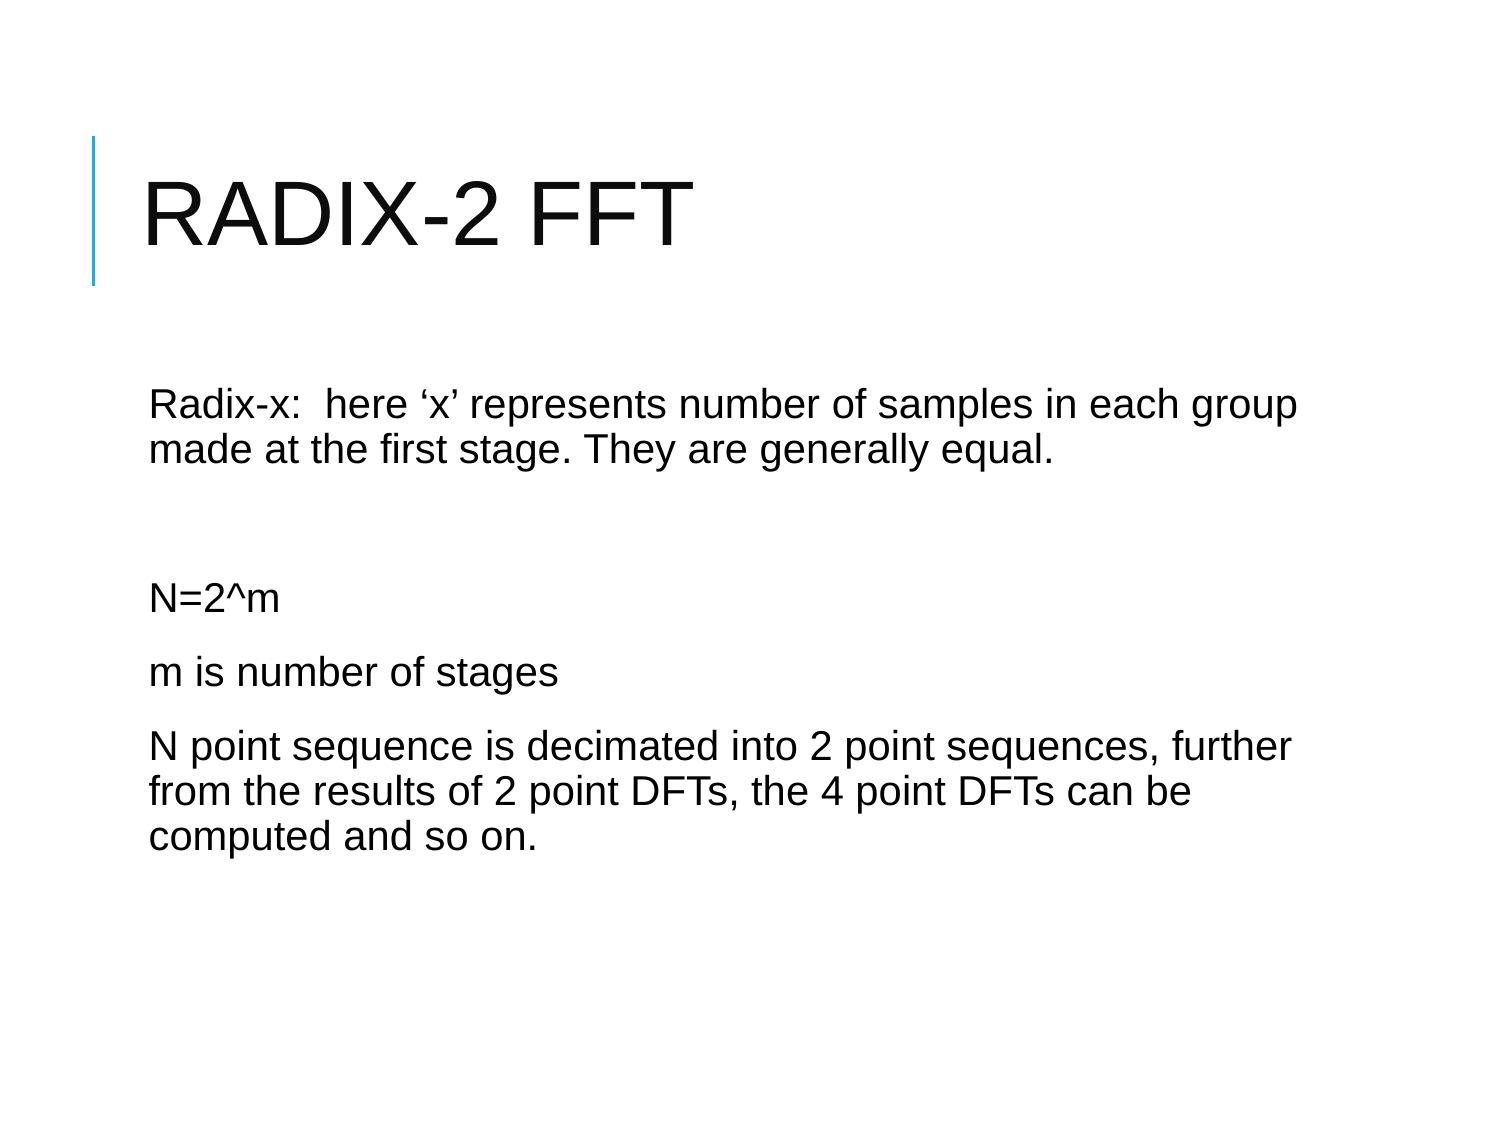

# RADIX-2 FFT
Radix-x:  here ‘x’ represents number of samples in each group made at the first stage. They are generally equal.

N=2^m
m is number of stages
N point sequence is decimated into 2 point sequences, further from the results of 2 point DFTs, the 4 point DFTs can be computed and so on.